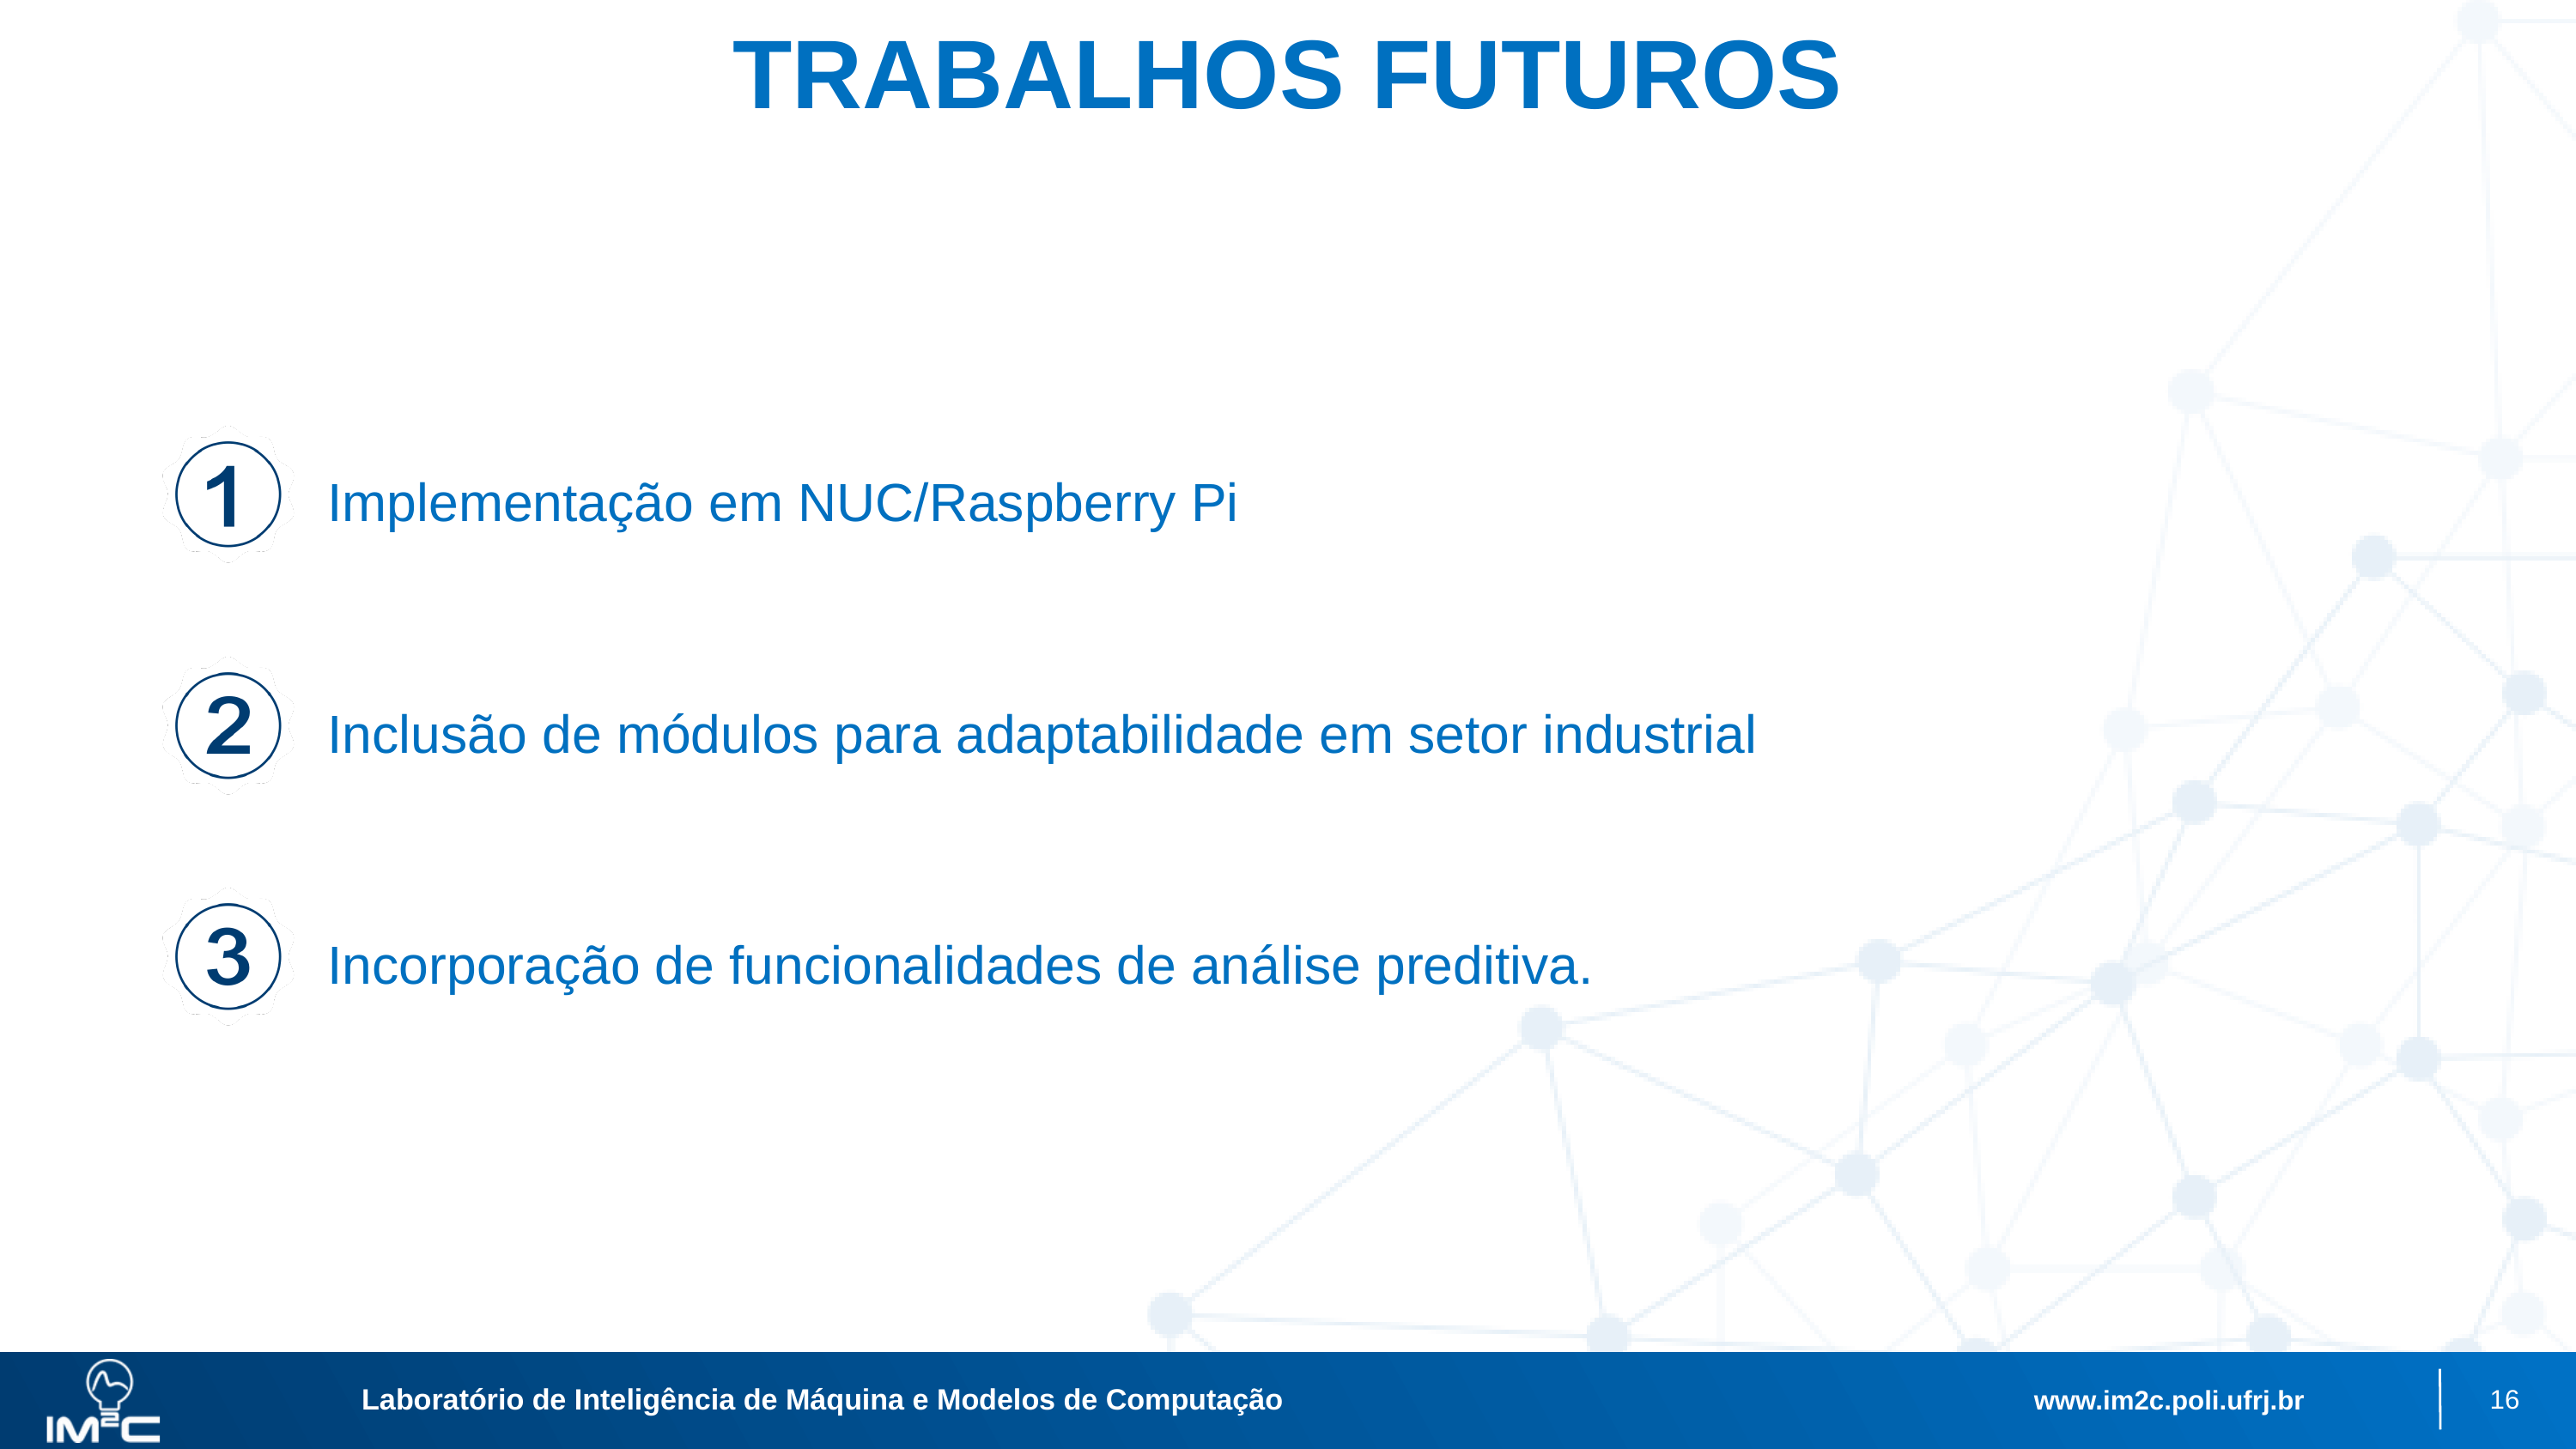

TRABALHOS FUTUROS

Implementação em NUC/Raspberry Pi

Inclusão de módulos para adaptabilidade em setor industrial

Incorporação de funcionalidades de análise preditiva.

Laboratório de Inteligência de Máquina e Modelos de Computação

www.im2c.poli.ufrj.br

16

Laboratório de Inteligência de Máquina e Modelos de Computação

www.im2c.poli.ufrj.br

<number>